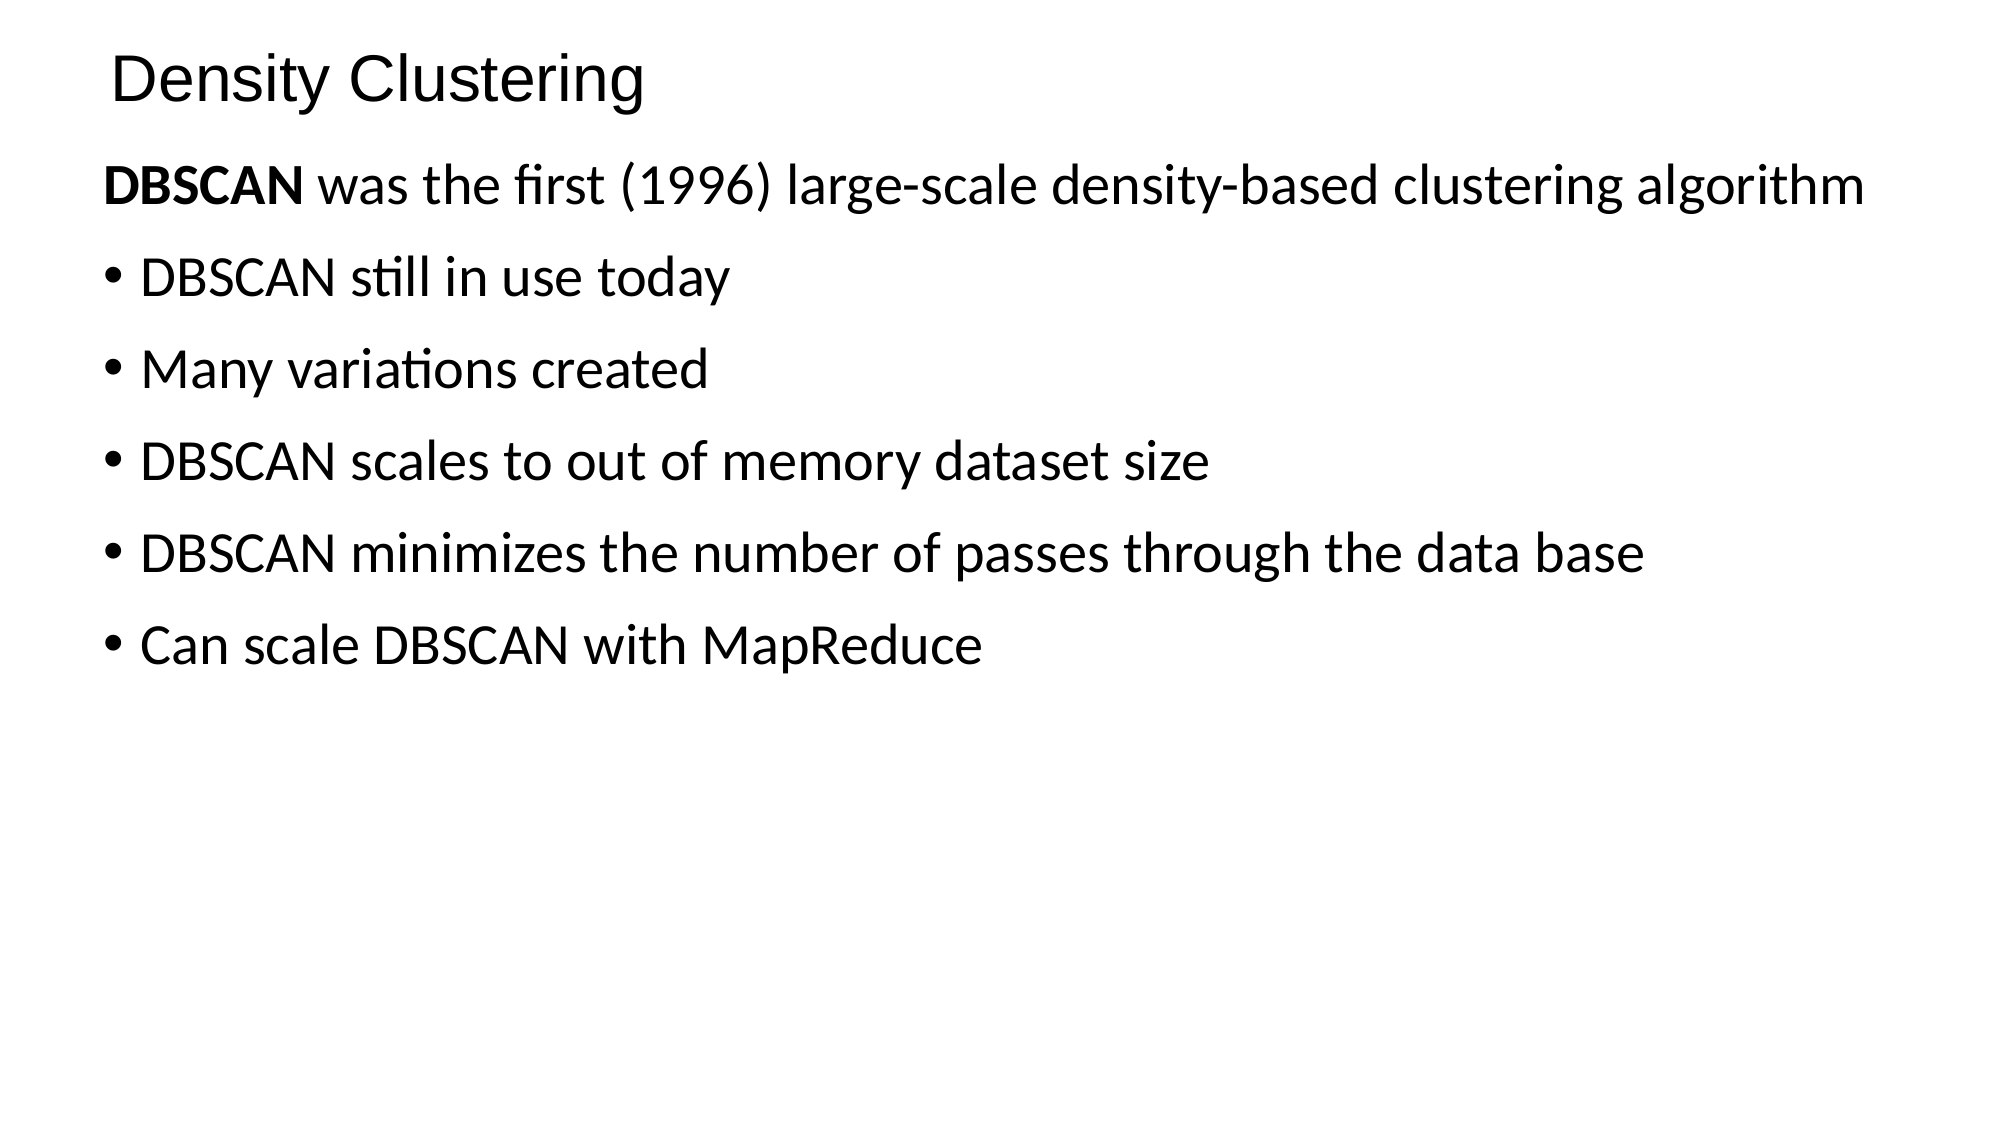

# Density Clustering
DBSCAN was the first (1996) large-scale density-based clustering algorithm
DBSCAN still in use today
Many variations created
DBSCAN scales to out of memory dataset size
DBSCAN minimizes the number of passes through the data base
Can scale DBSCAN with MapReduce